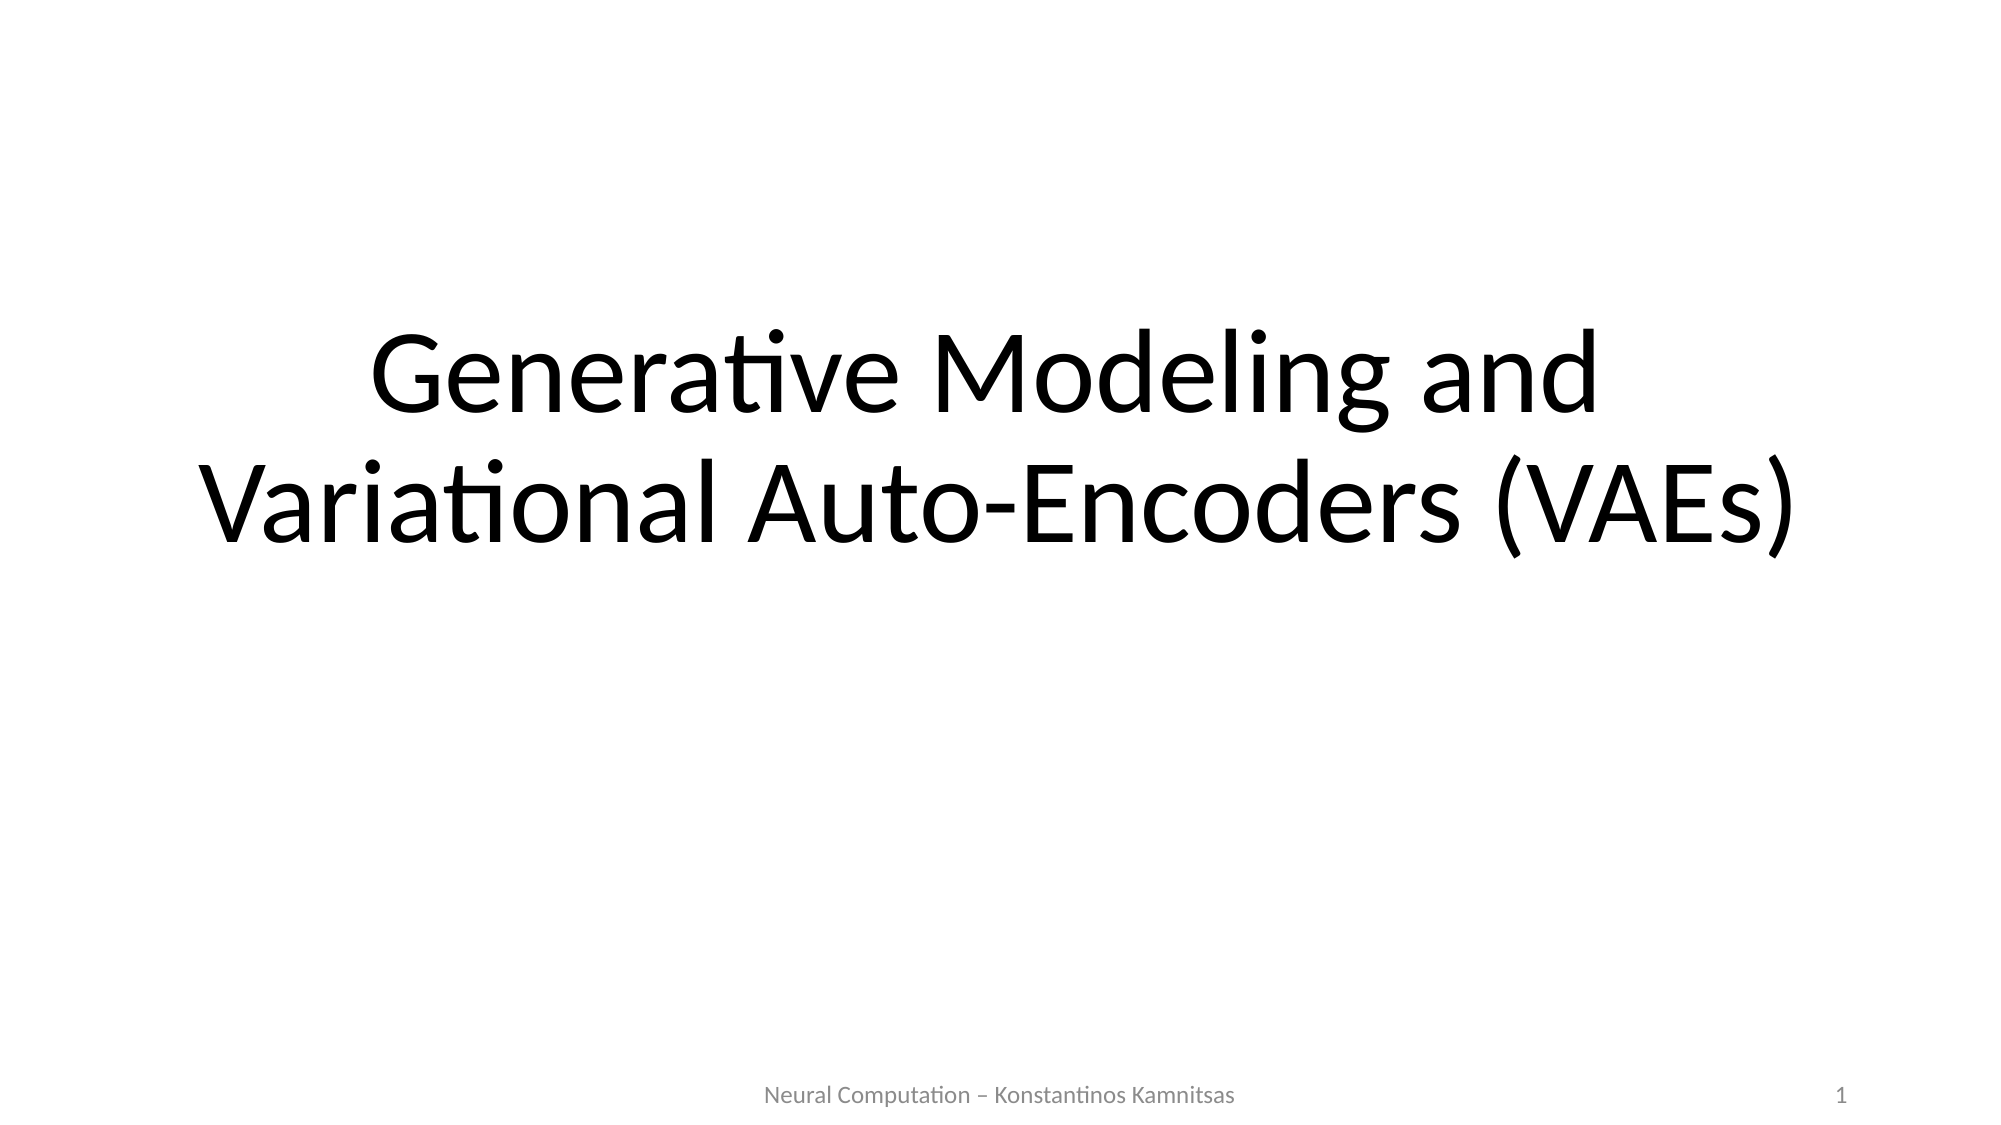

# Generative Modeling and Variational Auto-Encoders (VAEs)
Neural Computation – Konstantinos Kamnitsas
1